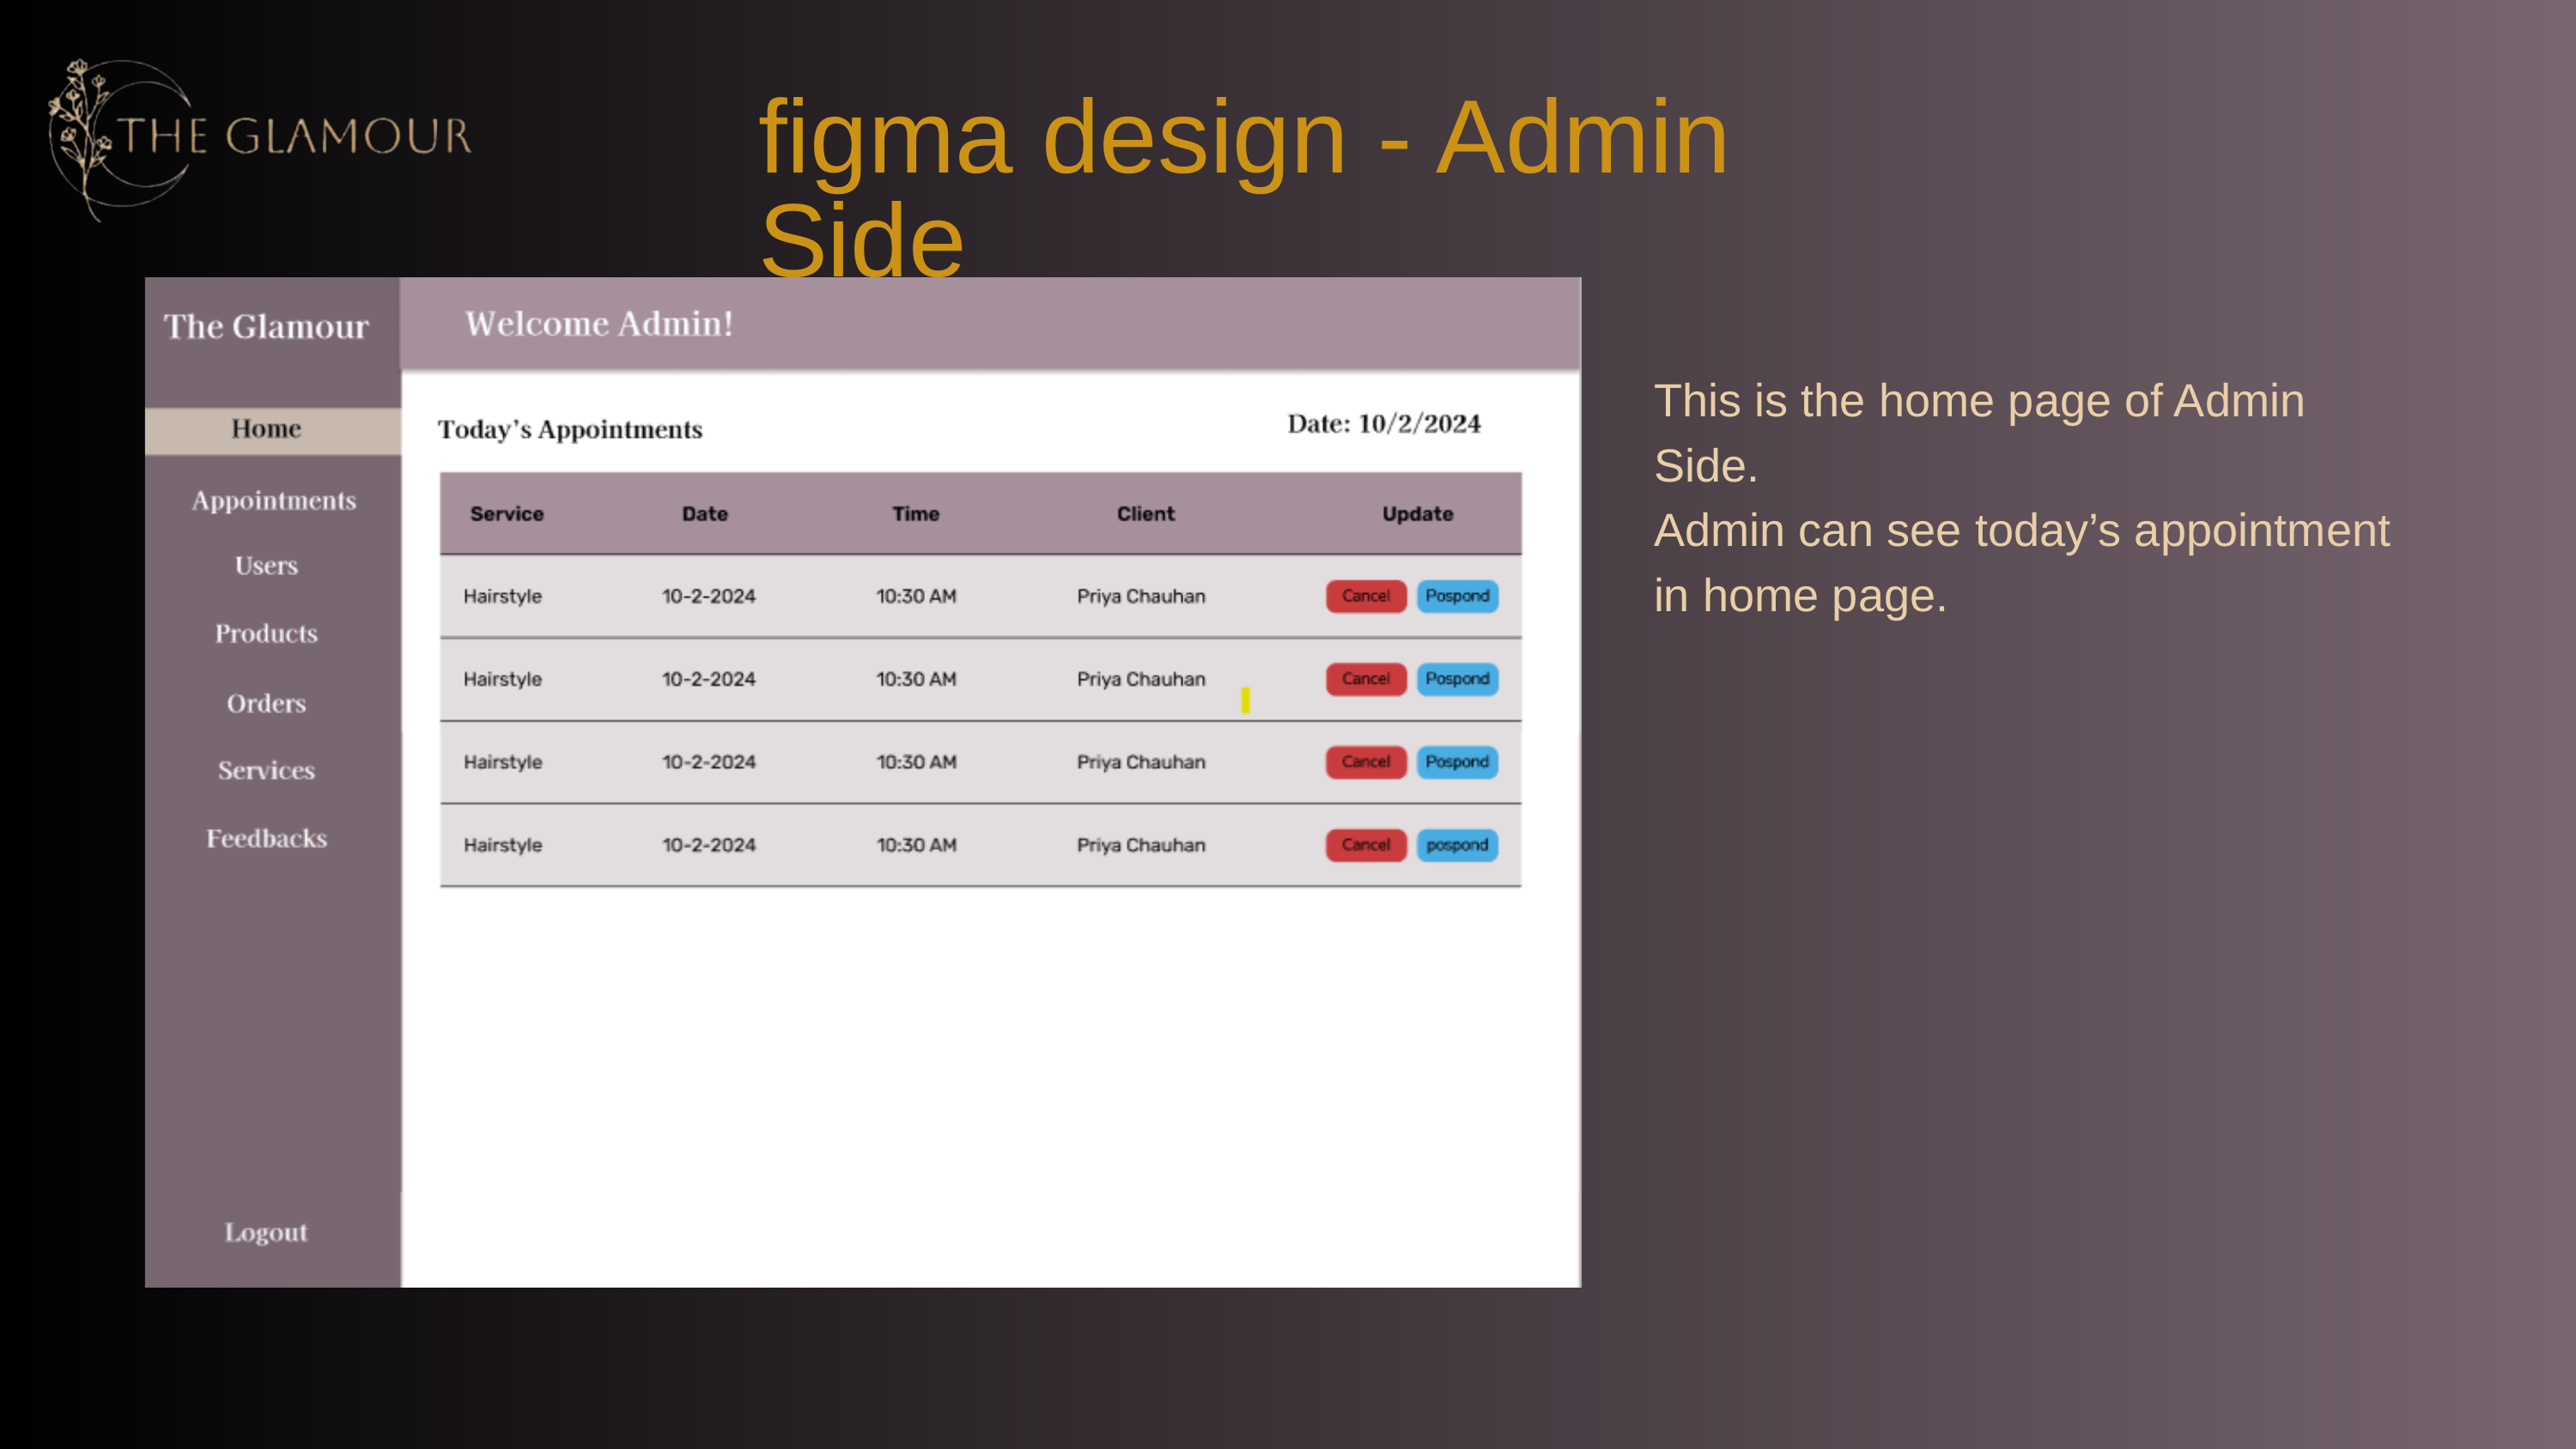

figma design - Admin Side

This is the home page of Admin Side.
Admin can see today’s appointment in home page.